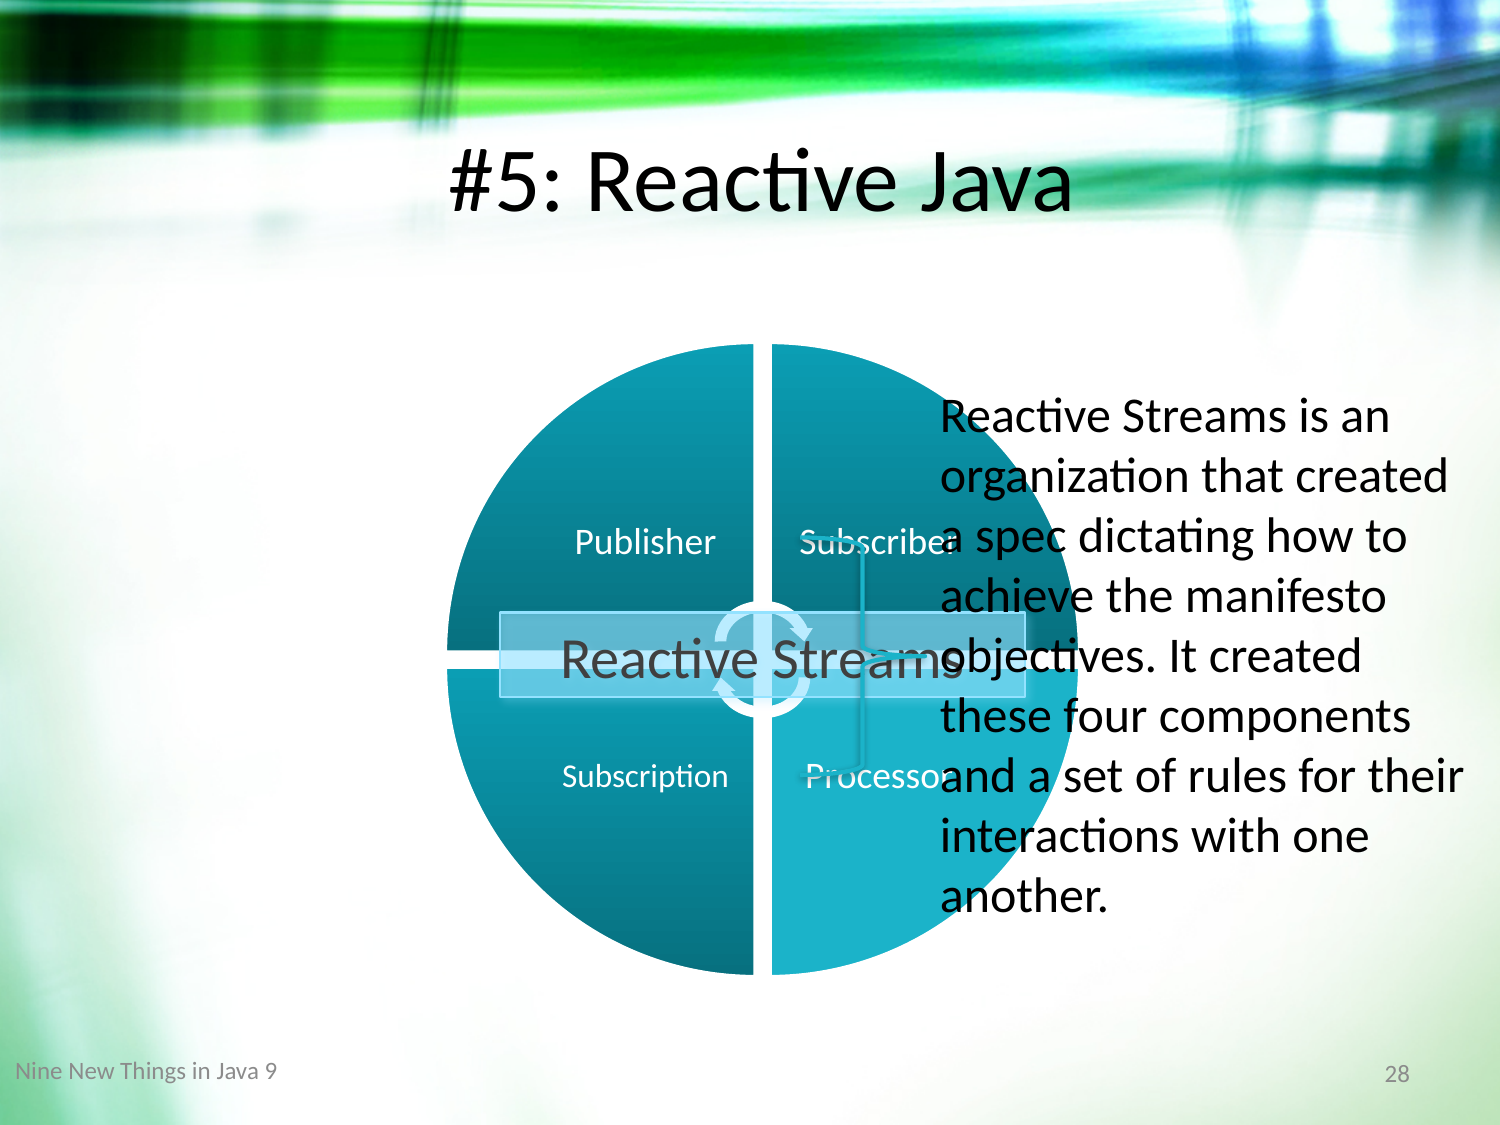

#5: Reactive Java
Publisher
Subscriber
Processor
Subscription
Reactive Streams
Reactive Streams is an organization that created a spec dictating how to achieve the manifesto objectives. It created these four components and a set of rules for their interactions with one another.

Nine New Things in Java 9
28